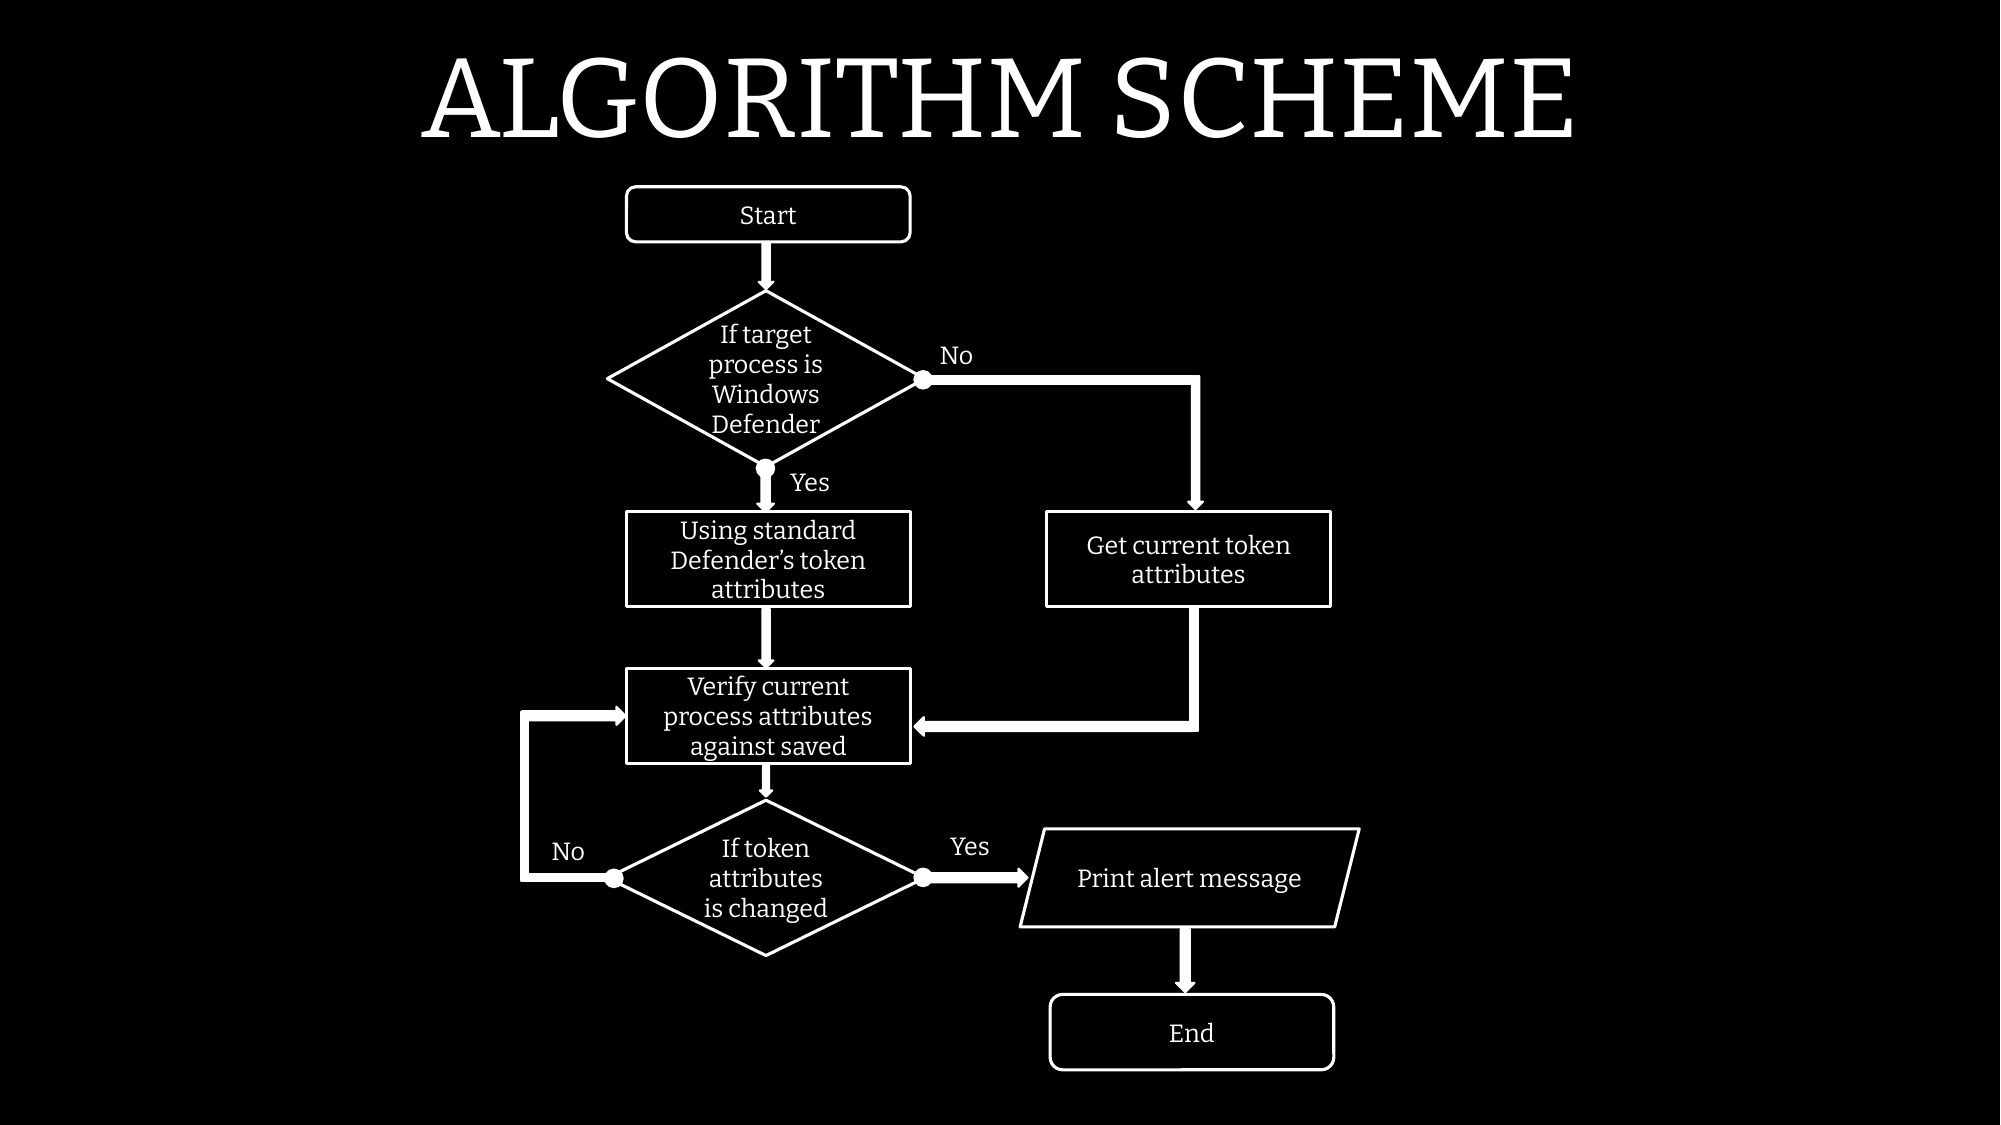

# algorithm scheme
Start

If target process is Windows Defender
No

Yes

Get current token attributes
Using standard Defender’s token attributes

Verify current process attributes against saved

If token attributes is changed
Yes
No
Print alert message

End